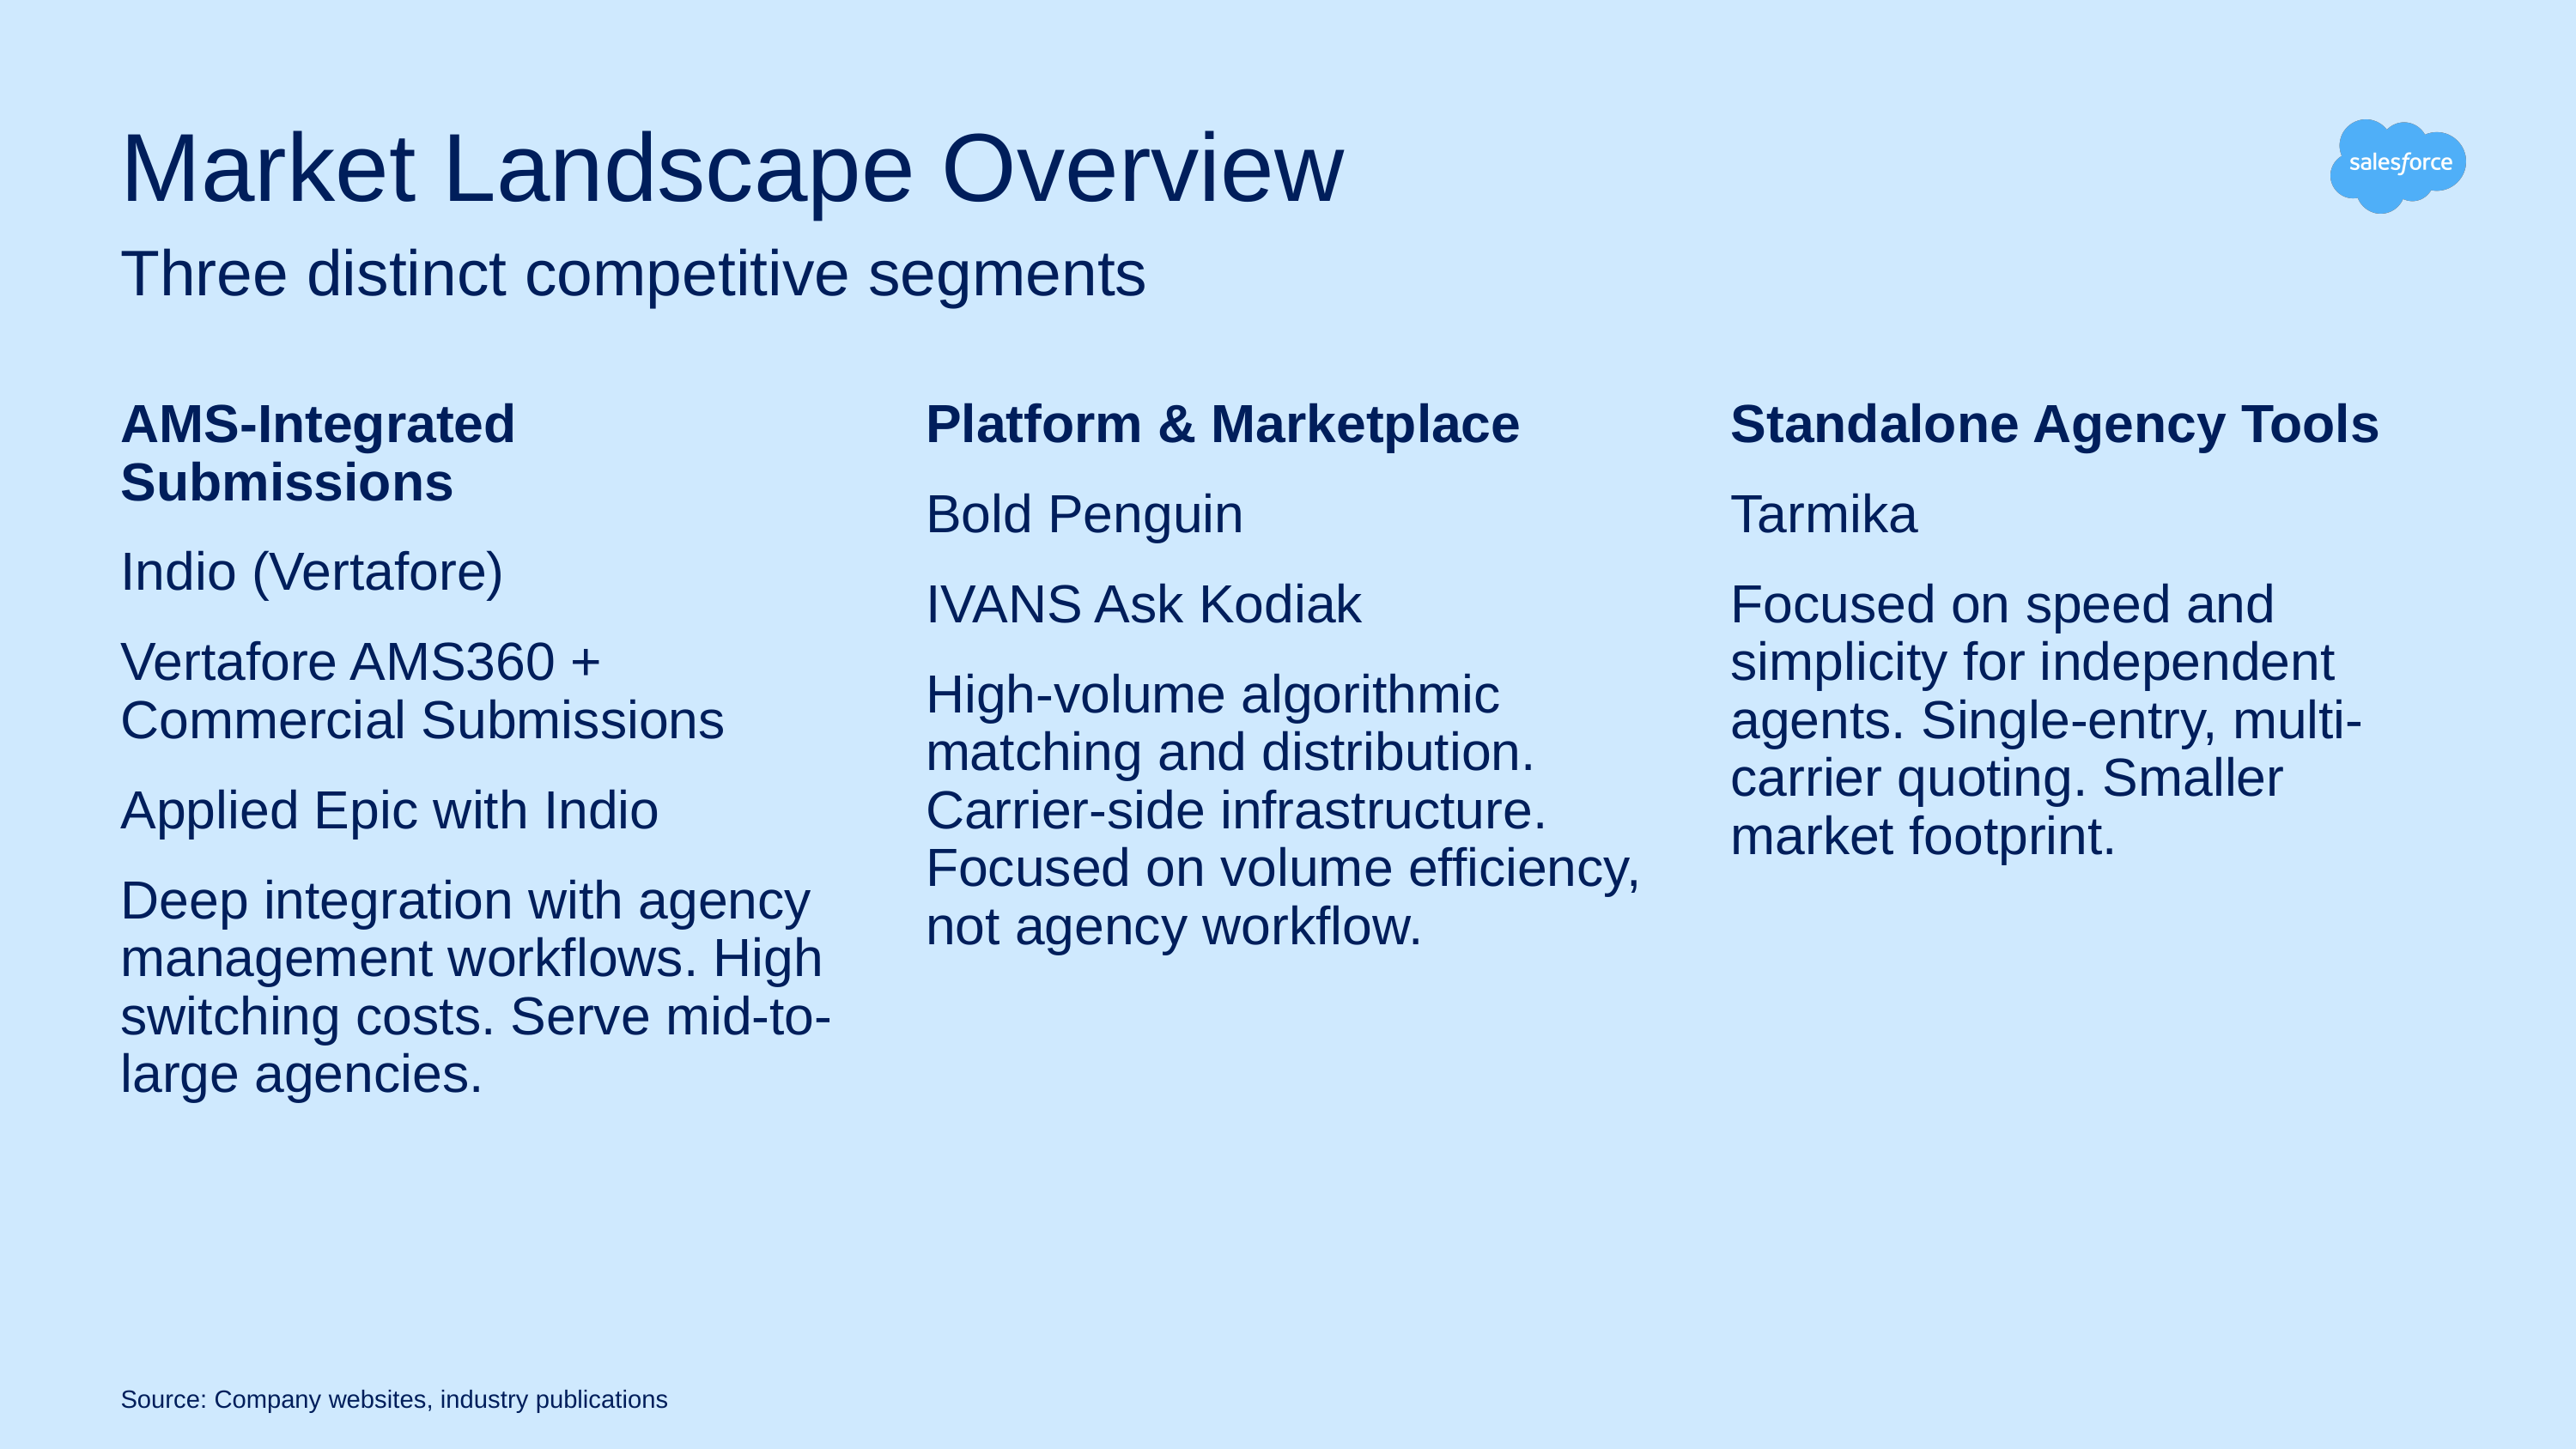

# Market Landscape Overview
Three distinct competitive segments
AMS-Integrated Submissions
Indio (Vertafore)
Vertafore AMS360 + Commercial Submissions
Applied Epic with Indio
Deep integration with agency management workflows. High switching costs. Serve mid-to-large agencies.
Platform & Marketplace
Bold Penguin
IVANS Ask Kodiak
High-volume algorithmic matching and distribution. Carrier-side infrastructure. Focused on volume efficiency, not agency workflow.
Standalone Agency Tools
Tarmika
Focused on speed and simplicity for independent agents. Single-entry, multi-carrier quoting. Smaller market footprint.
Source: Company websites, industry publications